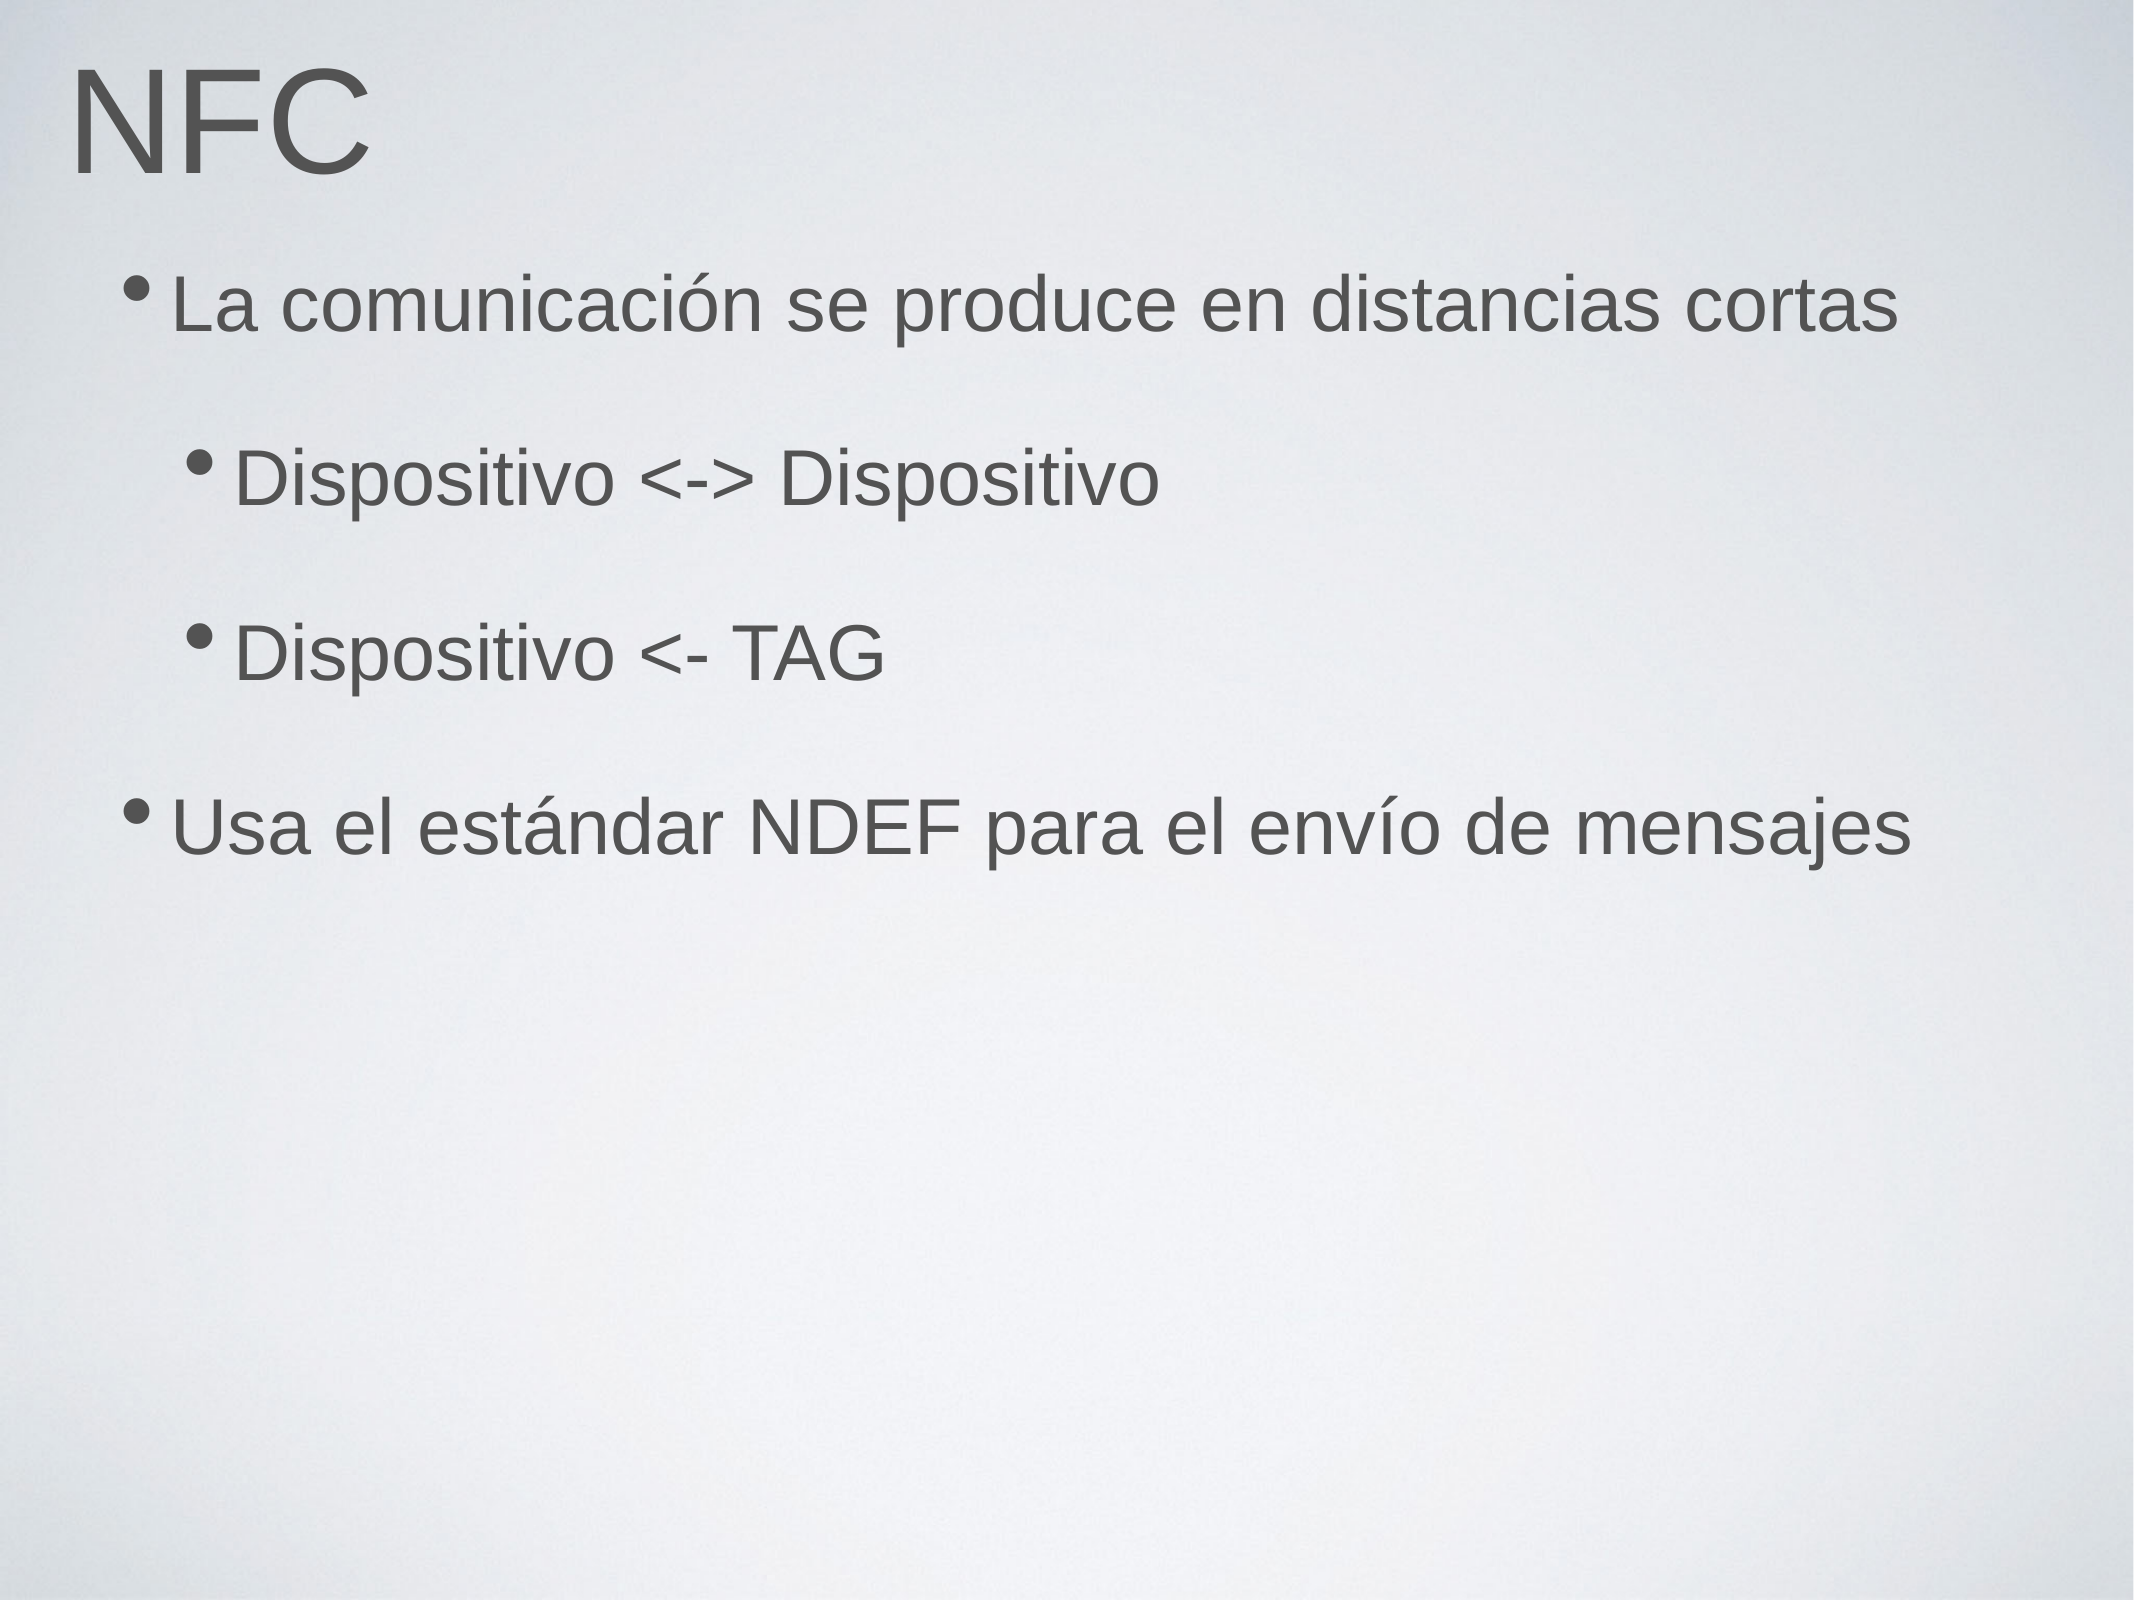

# NFC
La comunicación se produce en distancias cortas
Dispositivo <-> Dispositivo
Dispositivo <- TAG
Usa el estándar NDEF para el envío de mensajes